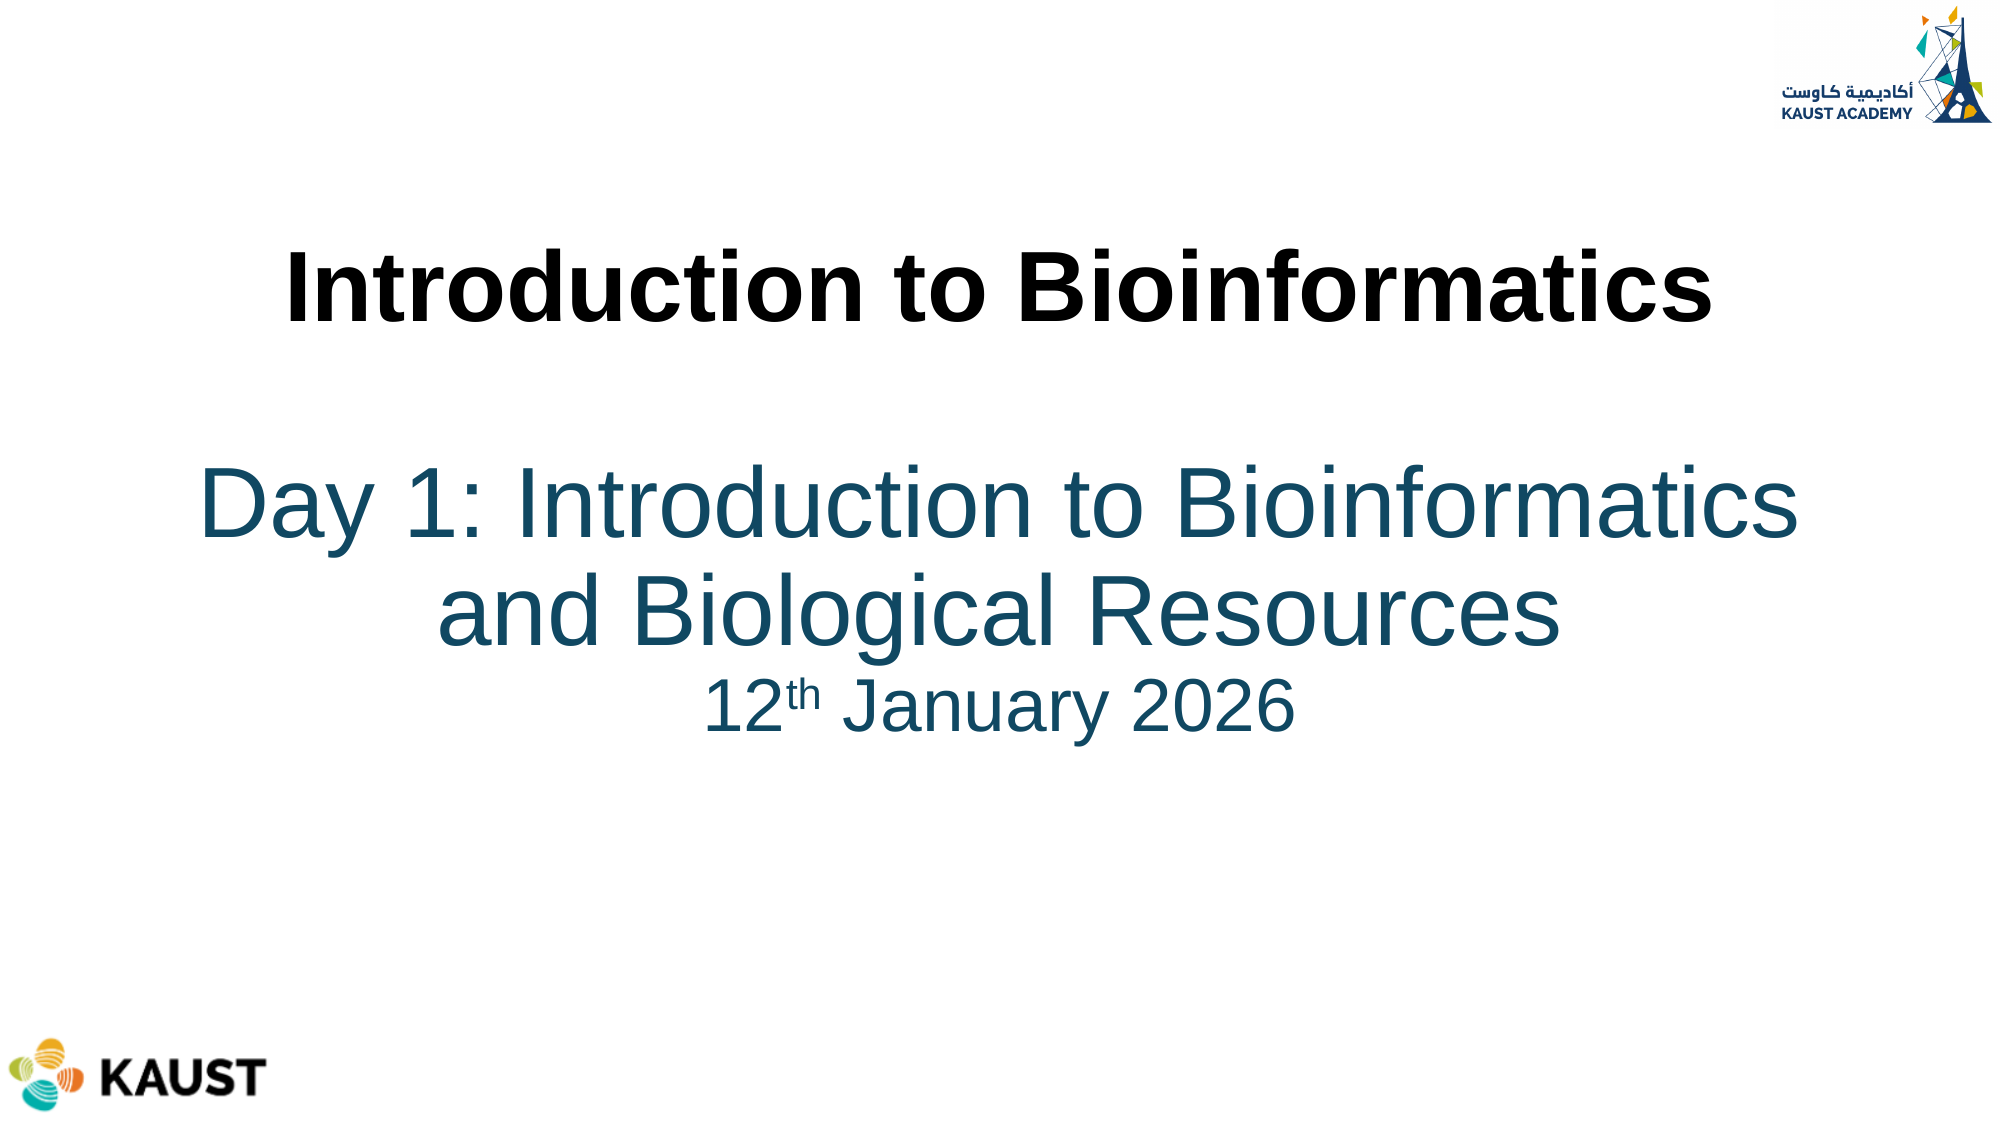

# Introduction to Bioinformatics Day 1: Introduction to Bioinformatics and Biological Resources 12th January 2026